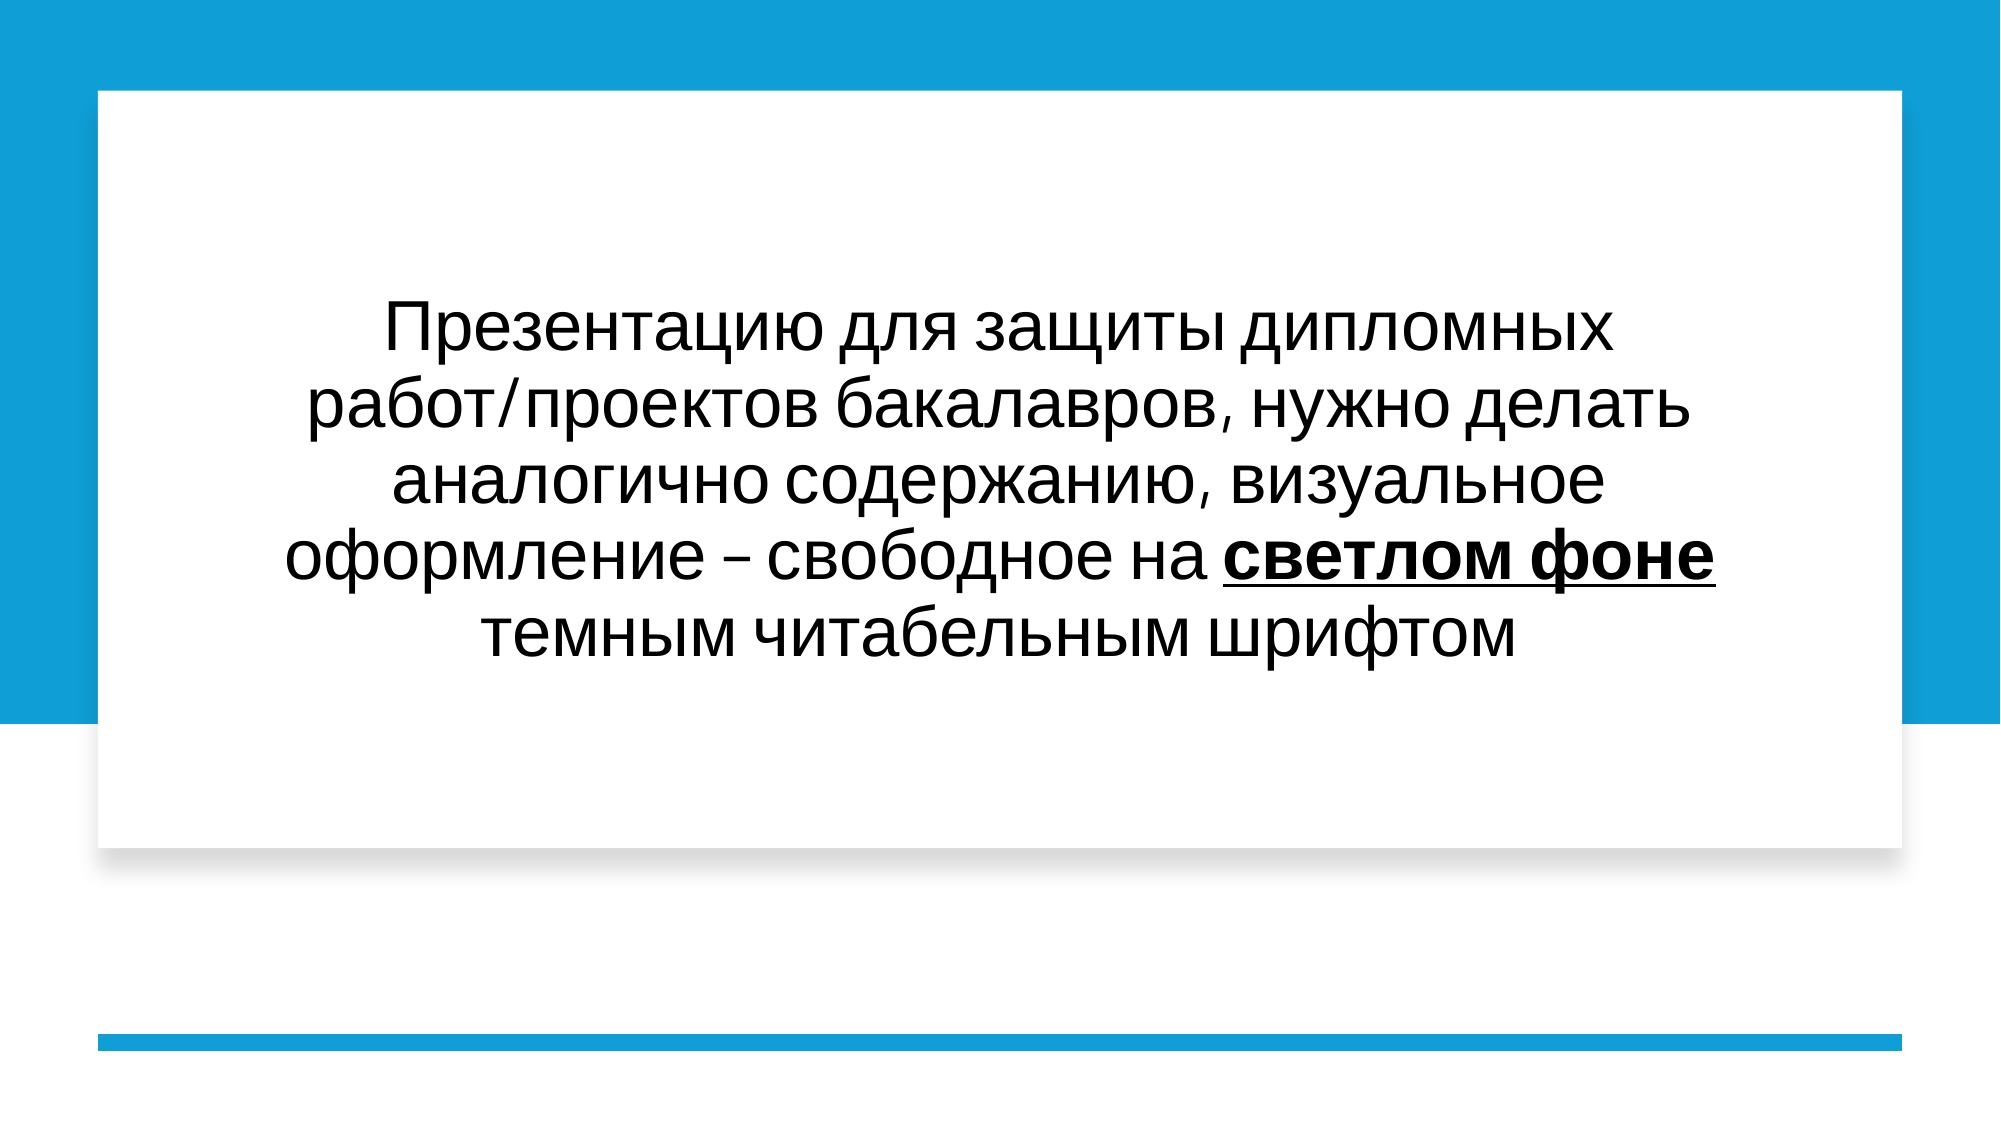

# Презентацию для защиты дипломных работ/проектов бакалавров, нужно делать аналогично содержанию, визуальное оформление – свободное на светлом фоне темным читабельным шрифтом